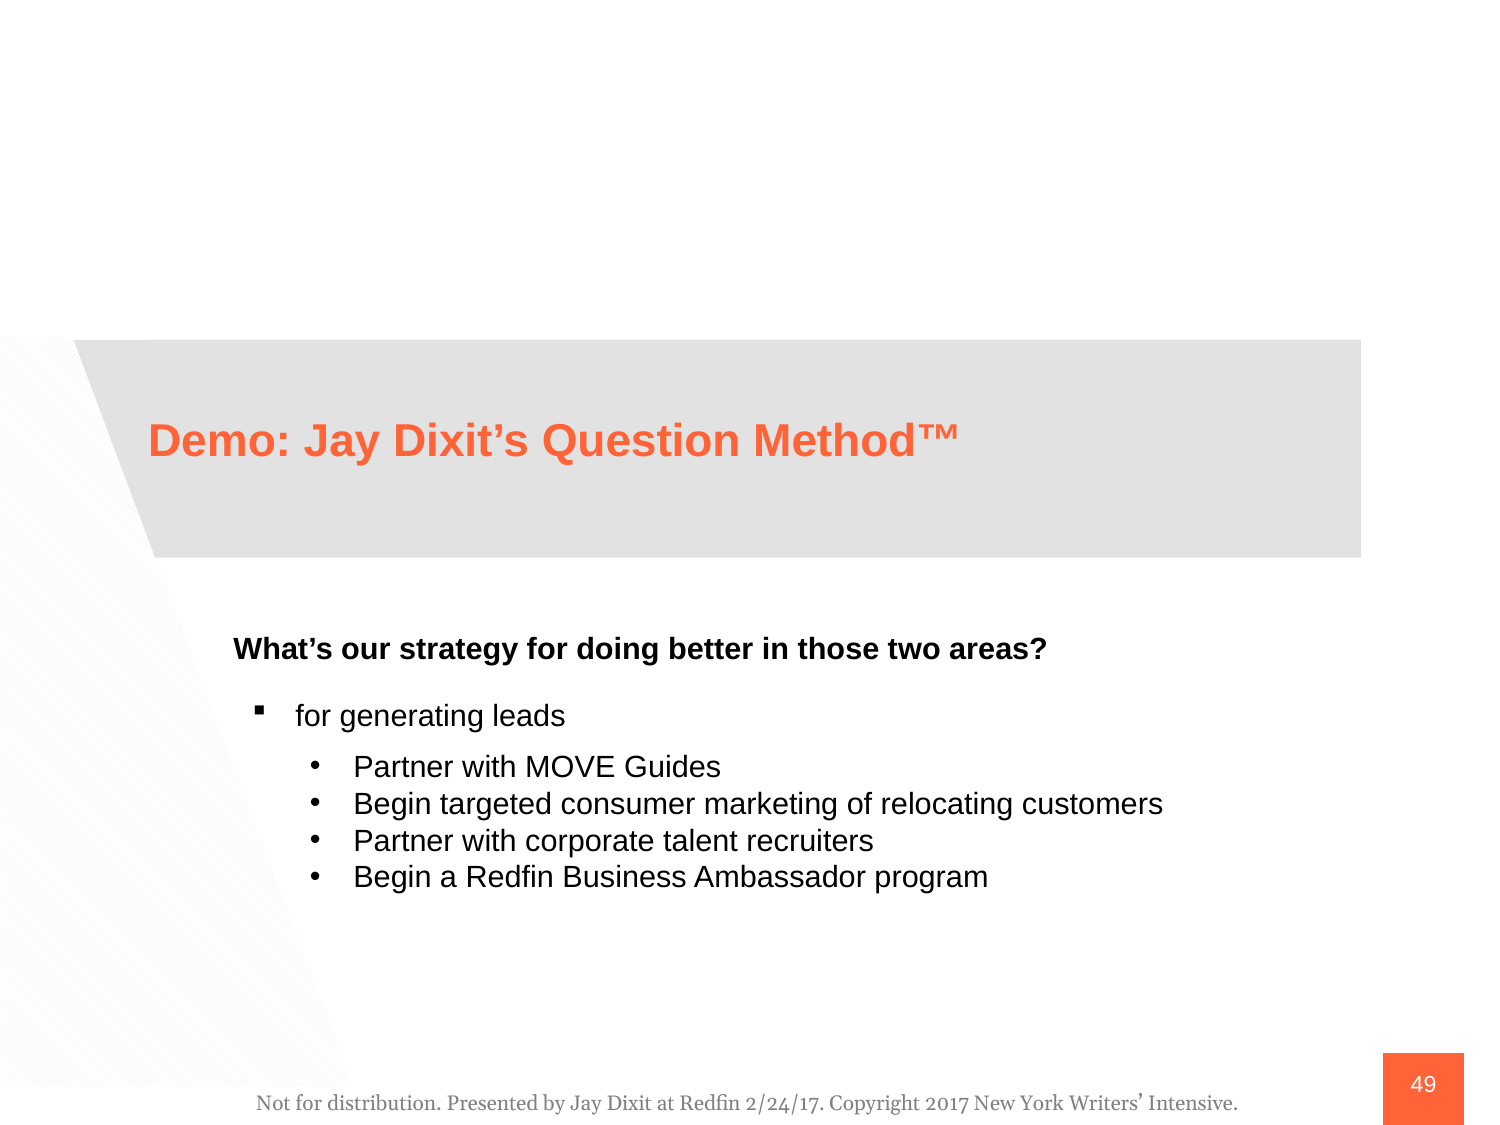

Demo: Jay Dixit’s Question Method™
What’s our strategy for doing better in those two areas?
for generating leads
Partner with MOVE Guides
Begin targeted consumer marketing of relocating customers
Partner with corporate talent recruiters
Begin a Redfin Business Ambassador program